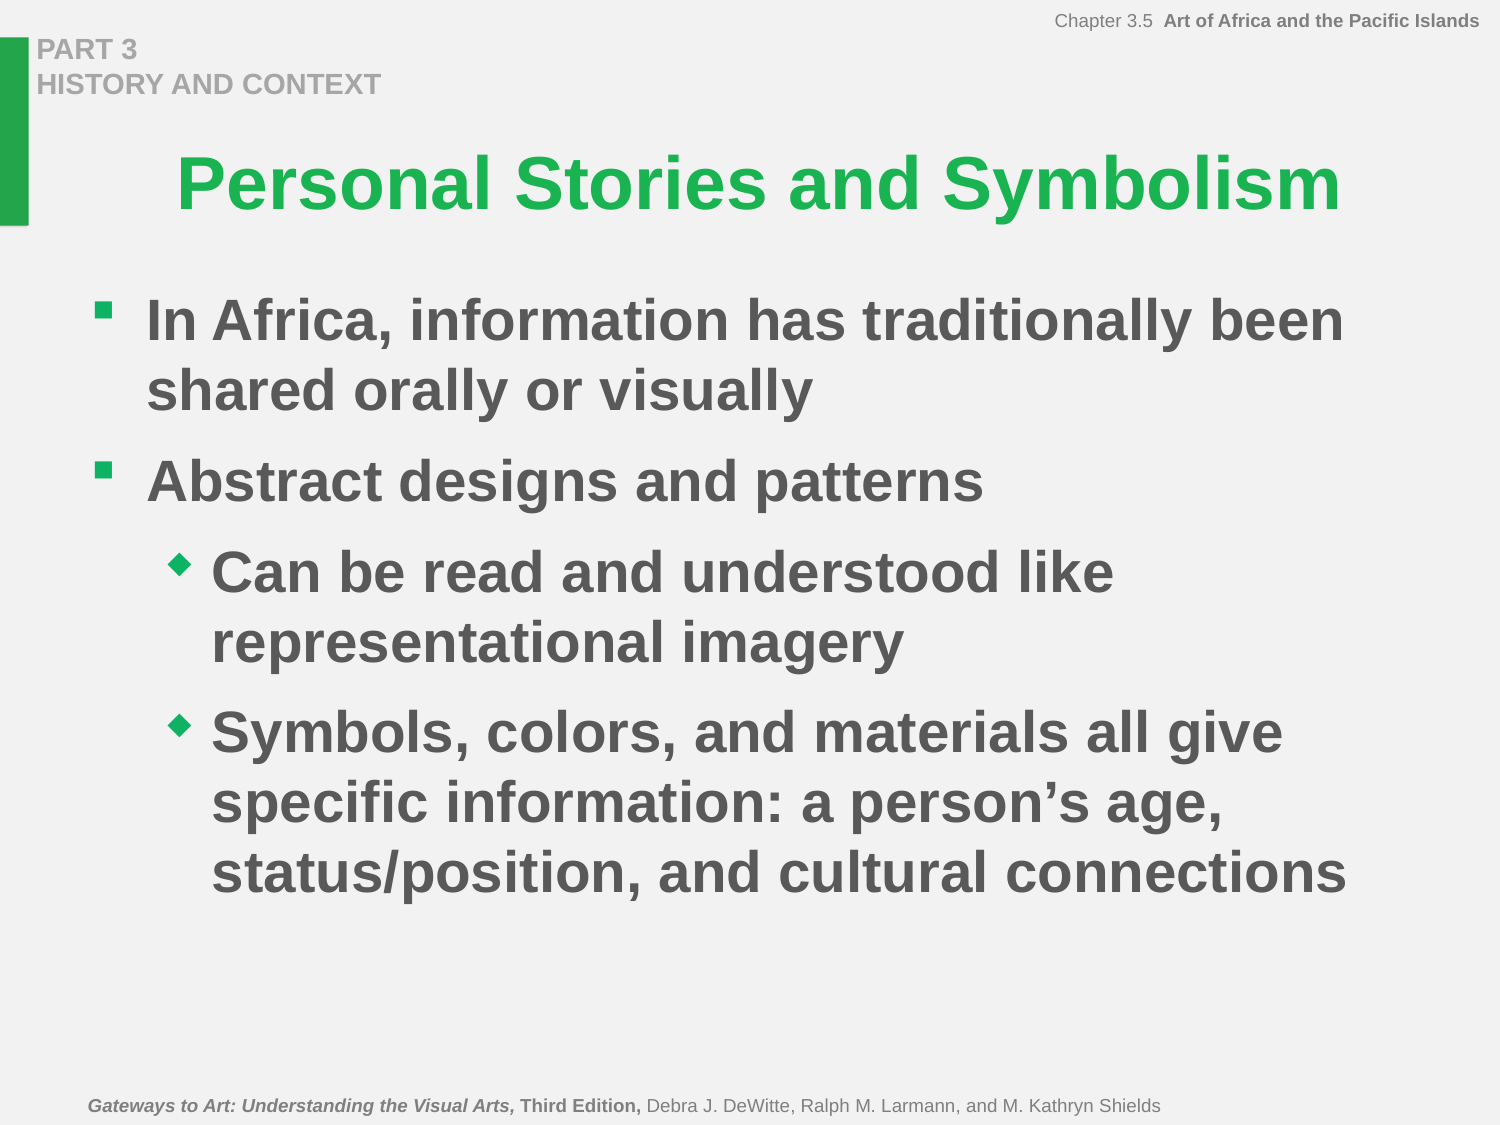

# Personal Stories and Symbolism
In Africa, information has traditionally been shared orally or visually
Abstract designs and patterns
Can be read and understood like representational imagery
Symbols, colors, and materials all give specific information: a person’s age, status/position, and cultural connections